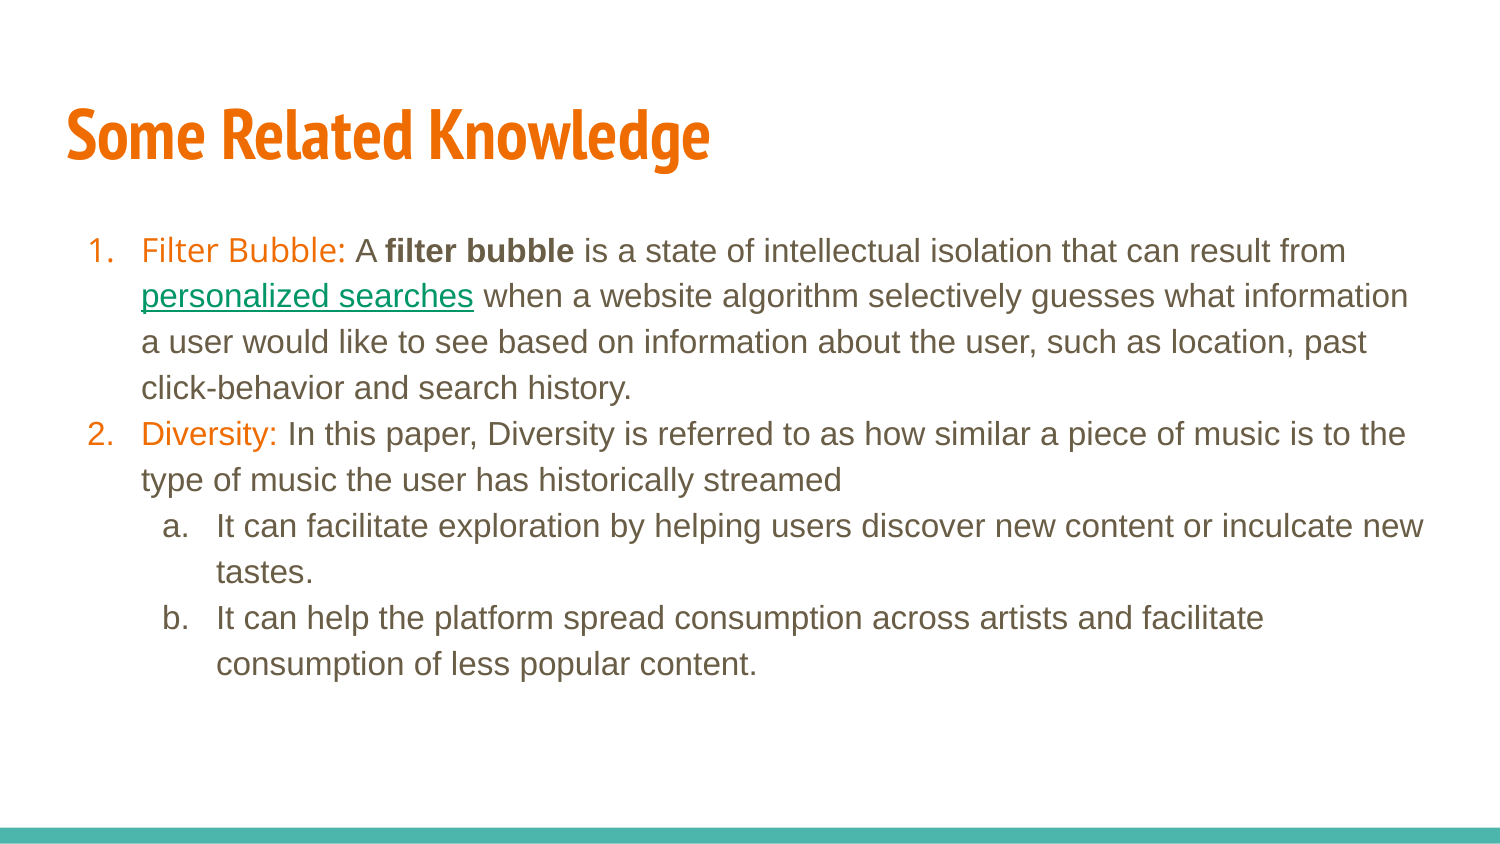

# Some Related Knowledge
Filter Bubble: A filter bubble is a state of intellectual isolation that can result from personalized searches when a website algorithm selectively guesses what information a user would like to see based on information about the user, such as location, past click-behavior and search history.
Diversity: In this paper, Diversity is referred to as how similar a piece of music is to the type of music the user has historically streamed
It can facilitate exploration by helping users discover new content or inculcate new tastes.
It can help the platform spread consumption across artists and facilitate consumption of less popular content.